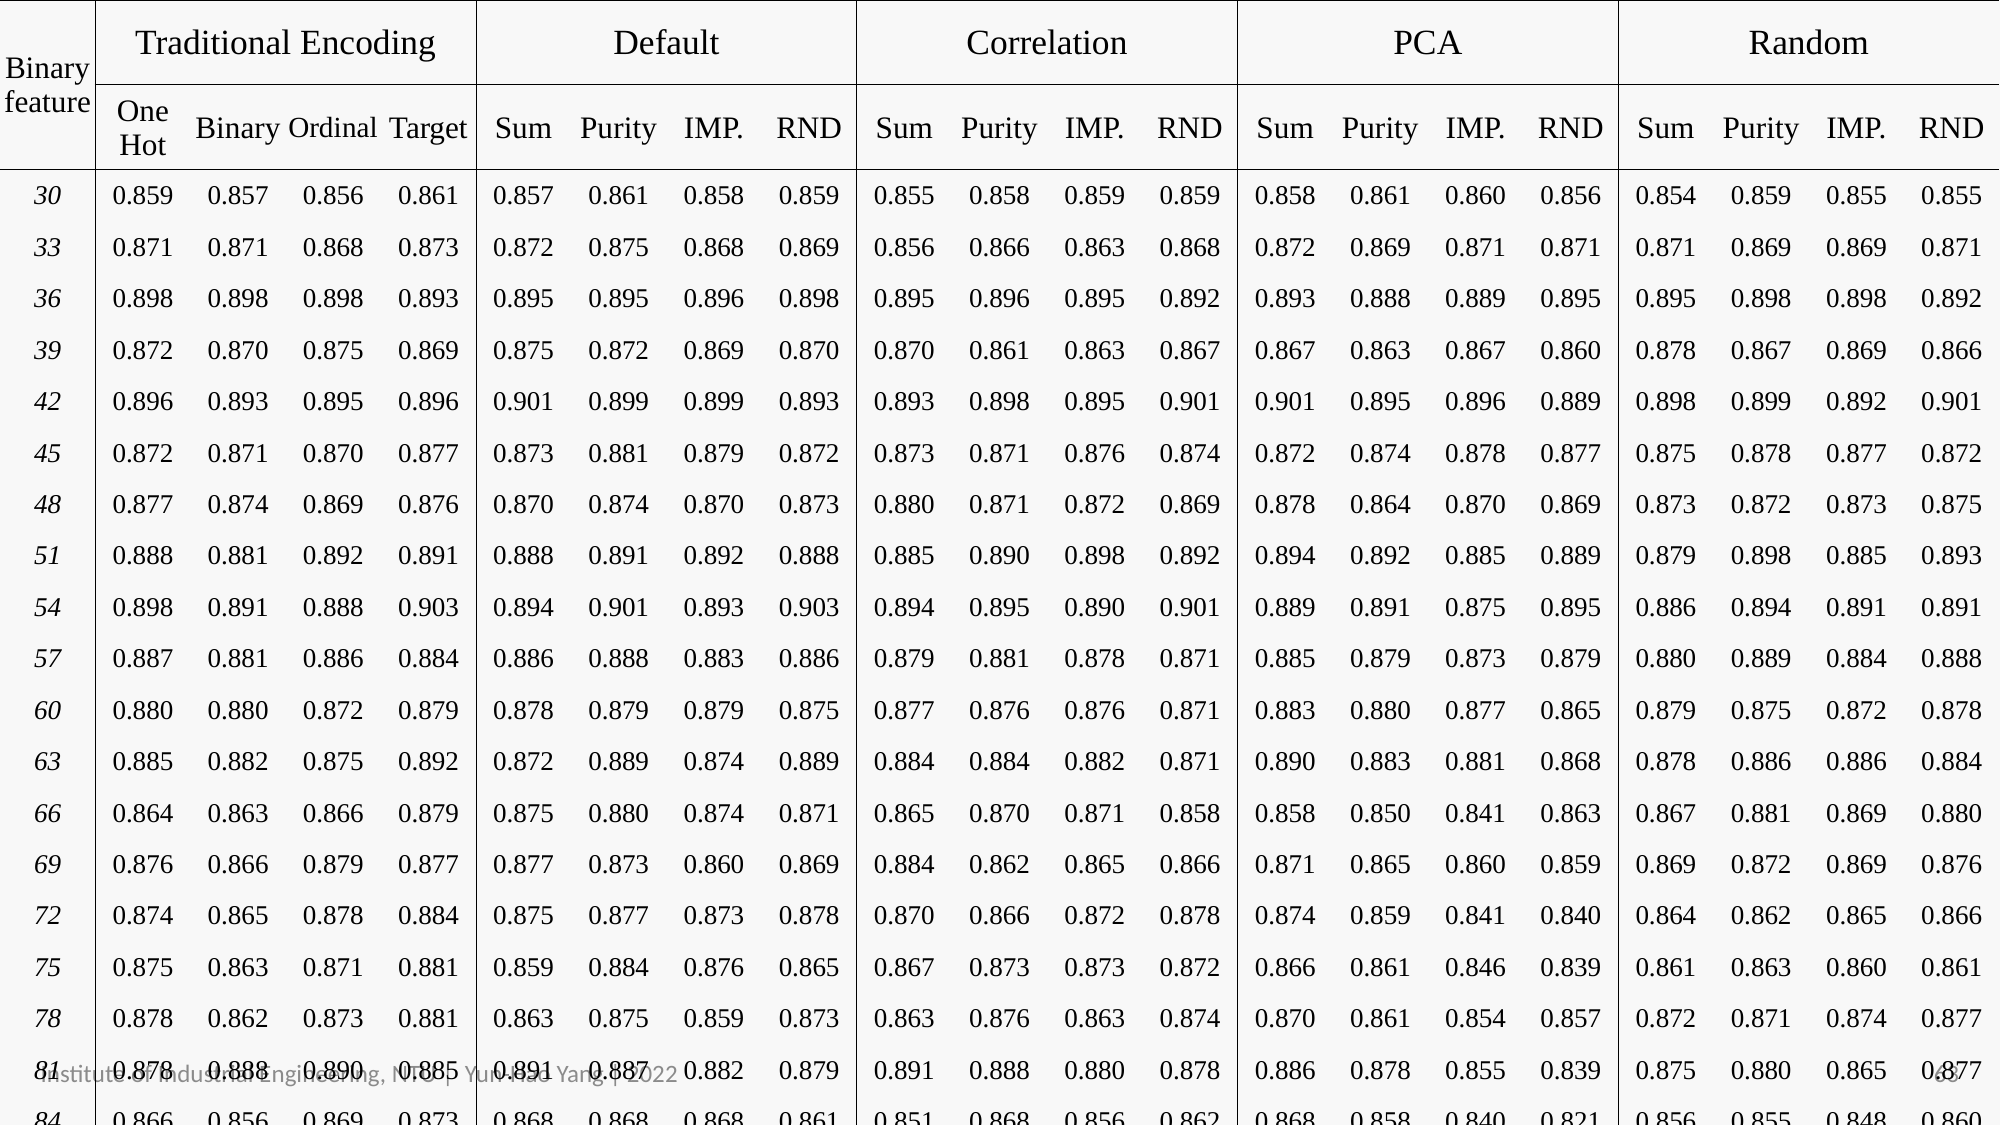

| Binary feature | Traditional Encoding |  |  |  | Default |  |  |  | Correlation |  |  |  | PCA |  |  |  | Random |  |  |  |
| --- | --- | --- | --- | --- | --- | --- | --- | --- | --- | --- | --- | --- | --- | --- | --- | --- | --- | --- | --- | --- |
|  | One Hot | Binary | Ordinal | Target | Sum | Purity | IMP. | RND | Sum | Purity | IMP. | RND | Sum | Purity | IMP. | RND | Sum | Purity | IMP. | RND |
| 30 | 0.859 | 0.857 | 0.856 | 0.861 | 0.857 | 0.861 | 0.858 | 0.859 | 0.855 | 0.858 | 0.859 | 0.859 | 0.858 | 0.861 | 0.860 | 0.856 | 0.854 | 0.859 | 0.855 | 0.855 |
| 33 | 0.871 | 0.871 | 0.868 | 0.873 | 0.872 | 0.875 | 0.868 | 0.869 | 0.856 | 0.866 | 0.863 | 0.868 | 0.872 | 0.869 | 0.871 | 0.871 | 0.871 | 0.869 | 0.869 | 0.871 |
| 36 | 0.898 | 0.898 | 0.898 | 0.893 | 0.895 | 0.895 | 0.896 | 0.898 | 0.895 | 0.896 | 0.895 | 0.892 | 0.893 | 0.888 | 0.889 | 0.895 | 0.895 | 0.898 | 0.898 | 0.892 |
| 39 | 0.872 | 0.870 | 0.875 | 0.869 | 0.875 | 0.872 | 0.869 | 0.870 | 0.870 | 0.861 | 0.863 | 0.867 | 0.867 | 0.863 | 0.867 | 0.860 | 0.878 | 0.867 | 0.869 | 0.866 |
| 42 | 0.896 | 0.893 | 0.895 | 0.896 | 0.901 | 0.899 | 0.899 | 0.893 | 0.893 | 0.898 | 0.895 | 0.901 | 0.901 | 0.895 | 0.896 | 0.889 | 0.898 | 0.899 | 0.892 | 0.901 |
| 45 | 0.872 | 0.871 | 0.870 | 0.877 | 0.873 | 0.881 | 0.879 | 0.872 | 0.873 | 0.871 | 0.876 | 0.874 | 0.872 | 0.874 | 0.878 | 0.877 | 0.875 | 0.878 | 0.877 | 0.872 |
| 48 | 0.877 | 0.874 | 0.869 | 0.876 | 0.870 | 0.874 | 0.870 | 0.873 | 0.880 | 0.871 | 0.872 | 0.869 | 0.878 | 0.864 | 0.870 | 0.869 | 0.873 | 0.872 | 0.873 | 0.875 |
| 51 | 0.888 | 0.881 | 0.892 | 0.891 | 0.888 | 0.891 | 0.892 | 0.888 | 0.885 | 0.890 | 0.898 | 0.892 | 0.894 | 0.892 | 0.885 | 0.889 | 0.879 | 0.898 | 0.885 | 0.893 |
| 54 | 0.898 | 0.891 | 0.888 | 0.903 | 0.894 | 0.901 | 0.893 | 0.903 | 0.894 | 0.895 | 0.890 | 0.901 | 0.889 | 0.891 | 0.875 | 0.895 | 0.886 | 0.894 | 0.891 | 0.891 |
| 57 | 0.887 | 0.881 | 0.886 | 0.884 | 0.886 | 0.888 | 0.883 | 0.886 | 0.879 | 0.881 | 0.878 | 0.871 | 0.885 | 0.879 | 0.873 | 0.879 | 0.880 | 0.889 | 0.884 | 0.888 |
| 60 | 0.880 | 0.880 | 0.872 | 0.879 | 0.878 | 0.879 | 0.879 | 0.875 | 0.877 | 0.876 | 0.876 | 0.871 | 0.883 | 0.880 | 0.877 | 0.865 | 0.879 | 0.875 | 0.872 | 0.878 |
| 63 | 0.885 | 0.882 | 0.875 | 0.892 | 0.872 | 0.889 | 0.874 | 0.889 | 0.884 | 0.884 | 0.882 | 0.871 | 0.890 | 0.883 | 0.881 | 0.868 | 0.878 | 0.886 | 0.886 | 0.884 |
| 66 | 0.864 | 0.863 | 0.866 | 0.879 | 0.875 | 0.880 | 0.874 | 0.871 | 0.865 | 0.870 | 0.871 | 0.858 | 0.858 | 0.850 | 0.841 | 0.863 | 0.867 | 0.881 | 0.869 | 0.880 |
| 69 | 0.876 | 0.866 | 0.879 | 0.877 | 0.877 | 0.873 | 0.860 | 0.869 | 0.884 | 0.862 | 0.865 | 0.866 | 0.871 | 0.865 | 0.860 | 0.859 | 0.869 | 0.872 | 0.869 | 0.876 |
| 72 | 0.874 | 0.865 | 0.878 | 0.884 | 0.875 | 0.877 | 0.873 | 0.878 | 0.870 | 0.866 | 0.872 | 0.878 | 0.874 | 0.859 | 0.841 | 0.840 | 0.864 | 0.862 | 0.865 | 0.866 |
| 75 | 0.875 | 0.863 | 0.871 | 0.881 | 0.859 | 0.884 | 0.876 | 0.865 | 0.867 | 0.873 | 0.873 | 0.872 | 0.866 | 0.861 | 0.846 | 0.839 | 0.861 | 0.863 | 0.860 | 0.861 |
| 78 | 0.878 | 0.862 | 0.873 | 0.881 | 0.863 | 0.875 | 0.859 | 0.873 | 0.863 | 0.876 | 0.863 | 0.874 | 0.870 | 0.861 | 0.854 | 0.857 | 0.872 | 0.871 | 0.874 | 0.877 |
| 81 | 0.878 | 0.888 | 0.890 | 0.885 | 0.891 | 0.887 | 0.882 | 0.879 | 0.891 | 0.888 | 0.880 | 0.878 | 0.886 | 0.878 | 0.855 | 0.839 | 0.875 | 0.880 | 0.865 | 0.877 |
| 84 | 0.866 | 0.856 | 0.869 | 0.873 | 0.868 | 0.868 | 0.868 | 0.861 | 0.851 | 0.868 | 0.856 | 0.862 | 0.868 | 0.858 | 0.840 | 0.821 | 0.856 | 0.855 | 0.848 | 0.860 |
| 87 | 0.872 | 0.873 | 0.876 | 0.891 | 0.869 | 0.894 | 0.873 | 0.865 | 0.863 | 0.893 | 0.869 | 0.862 | 0.877 | 0.869 | 0.858 | 0.835 | 0.883 | 0.874 | 0.865 | 0.881 |
| 90 | 0.887 | 0.866 | 0.874 | 0.876 | 0.876 | 0.881 | 0.875 | 0.870 | 0.879 | 0.882 | 0.878 | 0.877 | 0.883 | 0.874 | 0.845 | 0.835 | 0.853 | 0.876 | 0.850 | 0.850 |
| 93 | 0.883 | 0.863 | 0.852 | 0.885 | 0.876 | 0.883 | 0.880 | 0.866 | 0.876 | 0.873 | 0.863 | 0.864 | 0.874 | 0.860 | 0.845 | 0.832 | 0.855 | 0.858 | 0.860 | 0.856 |
| 96 | 0.853 | 0.851 | 0.853 | 0.869 | 0.859 | 0.869 | 0.856 | 0.856 | 0.851 | 0.865 | 0.867 | 0.856 | 0.862 | 0.863 | 0.816 | 0.827 | 0.845 | 0.846 | 0.846 | 0.846 |
| 99 | 0.864 | 0.851 | 0.863 | 0.864 | 0.857 | 0.860 | 0.850 | 0.851 | 0.854 | 0.864 | 0.867 | 0.852 | 0.881 | 0.855 | 0.797 | 0.800 | 0.820 | 0.834 | 0.844 | 0.838 |
| 102 | 0.861 | 0.876 | 0.884 | 0.881 | 0.864 | 0.885 | 0.865 | 0.870 | 0.868 | 0.885 | 0.869 | 0.871 | 0.874 | 0.852 | 0.837 | 0.809 | 0.849 | 0.874 | 0.856 | 0.863 |
| 105 | 0.874 | 0.856 | 0.870 | 0.873 | 0.866 | 0.878 | 0.873 | 0.854 | 0.863 | 0.878 | 0.867 | 0.861 | 0.849 | 0.855 | 0.826 | 0.813 | 0.854 | 0.868 | 0.854 | 0.853 |
| 108 | 0.884 | 0.852 | 0.859 | 0.861 | 0.861 | 0.858 | 0.865 | 0.837 | 0.845 | 0.863 | 0.856 | 0.840 | 0.832 | 0.836 | 0.800 | 0.808 | 0.840 | 0.845 | 0.818 | 0.829 |
| 111 | 0.841 | 0.829 | 0.843 | 0.858 | 0.853 | 0.871 | 0.865 | 0.852 | 0.848 | 0.868 | 0.862 | 0.851 | 0.850 | 0.820 | 0.781 | 0.795 | 0.834 | 0.820 | 0.829 | 0.814 |
| 114 | 0.861 | 0.856 | 0.867 | 0.862 | 0.863 | 0.867 | 0.873 | 0.867 | 0.865 | 0.871 | 0.880 | 0.870 | 0.842 | 0.824 | 0.793 | 0.817 | 0.835 | 0.840 | 0.849 | 0.846 |
| 117 | 0.875 | 0.856 | 0.873 | 0.873 | 0.870 | 0.873 | 0.874 | 0.868 | 0.868 | 0.870 | 0.868 | 0.862 | 0.849 | 0.843 | 0.809 | 0.799 | 0.829 | 0.855 | 0.848 | 0.830 |
| 120 | 0.858 | 0.853 | 0.868 | 0.873 | 0.862 | 0.865 | 0.863 | 0.855 | 0.858 | 0.863 | 0.862 | 0.869 | 0.852 | 0.836 | 0.793 | 0.773 | 0.835 | 0.844 | 0.857 | 0.855 |
| 123 | 0.870 | 0.860 | 0.863 | 0.877 | 0.861 | 0.866 | 0.861 | 0.849 | 0.871 | 0.866 | 0.868 | 0.864 | 0.849 | 0.827 | 0.786 | 0.797 | 0.844 | 0.844 | 0.845 | 0.805 |
| 126 | 0.862 | 0.859 | 0.860 | 0.869 | 0.855 | 0.881 | 0.880 | 0.866 | 0.855 | 0.884 | 0.875 | 0.856 | 0.827 | 0.850 | 0.793 | 0.761 | 0.847 | 0.854 | 0.843 | 0.822 |
| 129 | 0.852 | 0.846 | 0.852 | 0.868 | 0.858 | 0.856 | 0.862 | 0.844 | 0.857 | 0.853 | 0.857 | 0.844 | 0.857 | 0.848 | 0.819 | 0.760 | 0.835 | 0.838 | 0.816 | 0.839 |
| 132 | 0.833 | 0.829 | 0.867 | 0.878 | 0.877 | 0.875 | 0.875 | 0.867 | 0.877 | 0.878 | 0.877 | 0.859 | 0.829 | 0.835 | 0.749 | 0.756 | 0.844 | 0.847 | 0.817 | 0.834 |
| 135 | 0.864 | 0.835 | 0.867 | 0.887 | 0.874 | 0.868 | 0.872 | 0.855 | 0.880 | 0.876 | 0.872 | 0.866 | 0.835 | 0.842 | 0.785 | 0.759 | 0.835 | 0.861 | 0.827 | 0.802 |
| 138 | 0.867 | 0.853 | 0.861 | 0.864 | 0.858 | 0.864 | 0.857 | 0.845 | 0.862 | 0.865 | 0.858 | 0.855 | 0.827 | 0.830 | 0.798 | 0.738 | 0.842 | 0.832 | 0.834 | 0.838 |
| 141 | 0.851 | 0.846 | 0.862 | 0.882 | 0.854 | 0.883 | 0.876 | 0.869 | 0.856 | 0.880 | 0.877 | 0.861 | 0.817 | 0.816 | 0.773 | 0.790 | 0.839 | 0.859 | 0.826 | 0.808 |
| 144 | 0.849 | 0.848 | 0.847 | 0.874 | 0.869 | 0.876 | 0.863 | 0.881 | 0.869 | 0.872 | 0.853 | 0.854 | 0.839 | 0.823 | 0.781 | 0.750 | 0.824 | 0.835 | 0.833 | 0.807 |
| 147 | 0.845 | 0.802 | 0.845 | 0.856 | 0.853 | 0.855 | 0.850 | 0.838 | 0.852 | 0.857 | 0.853 | 0.844 | 0.813 | 0.817 | 0.781 | 0.753 | 0.817 | 0.840 | 0.815 | 0.796 |
| 150 | 0.853 | 0.845 | 0.859 | 0.851 | 0.850 | 0.865 | 0.864 | 0.859 | 0.856 | 0.867 | 0.860 | 0.838 | 0.833 | 0.802 | 0.766 | 0.736 | 0.811 | 0.828 | 0.810 | 0.798 |
Shape 4
Institute of Industrial Engineering, NTU |  Yun-Hao Yang | 2022